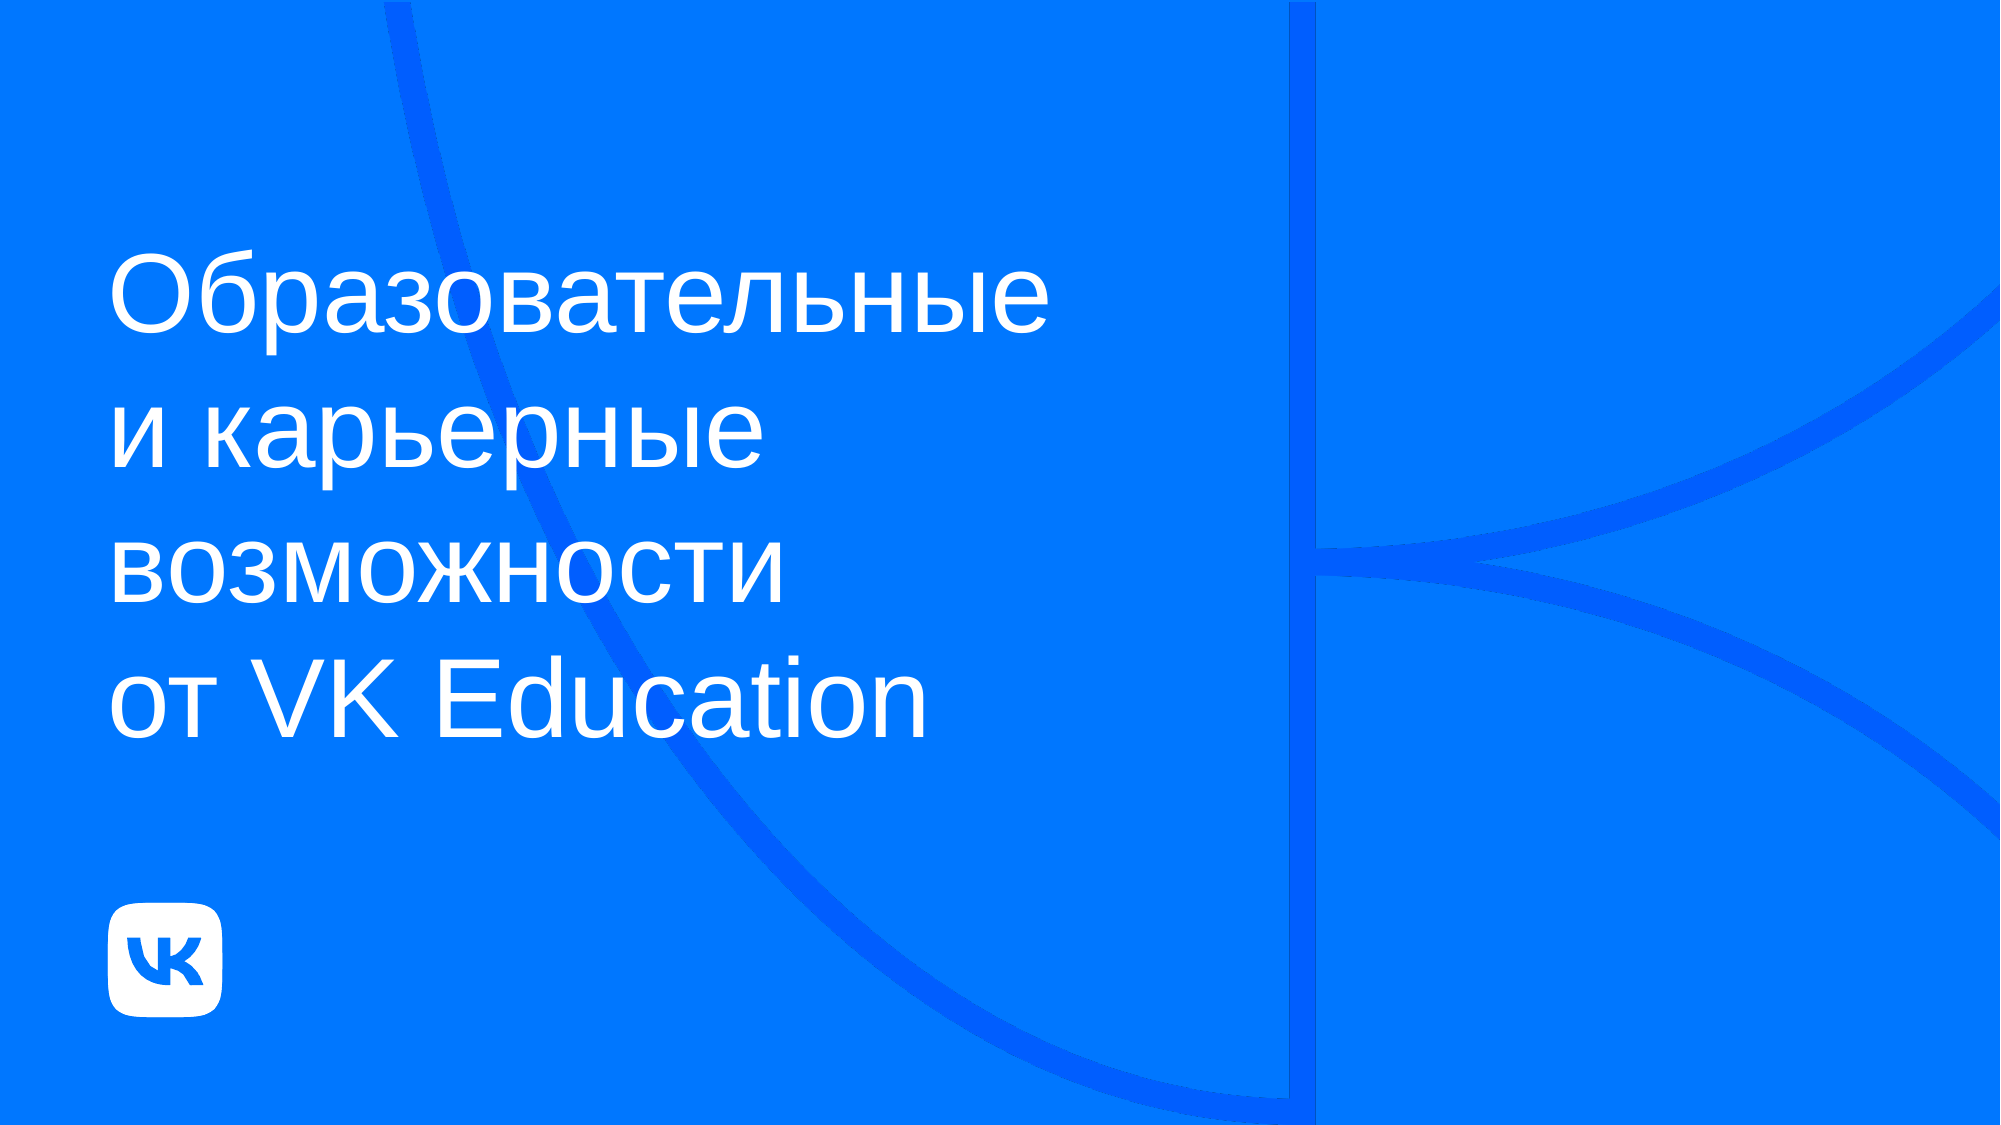

# Образовательные и карьерные возможности от VK Education